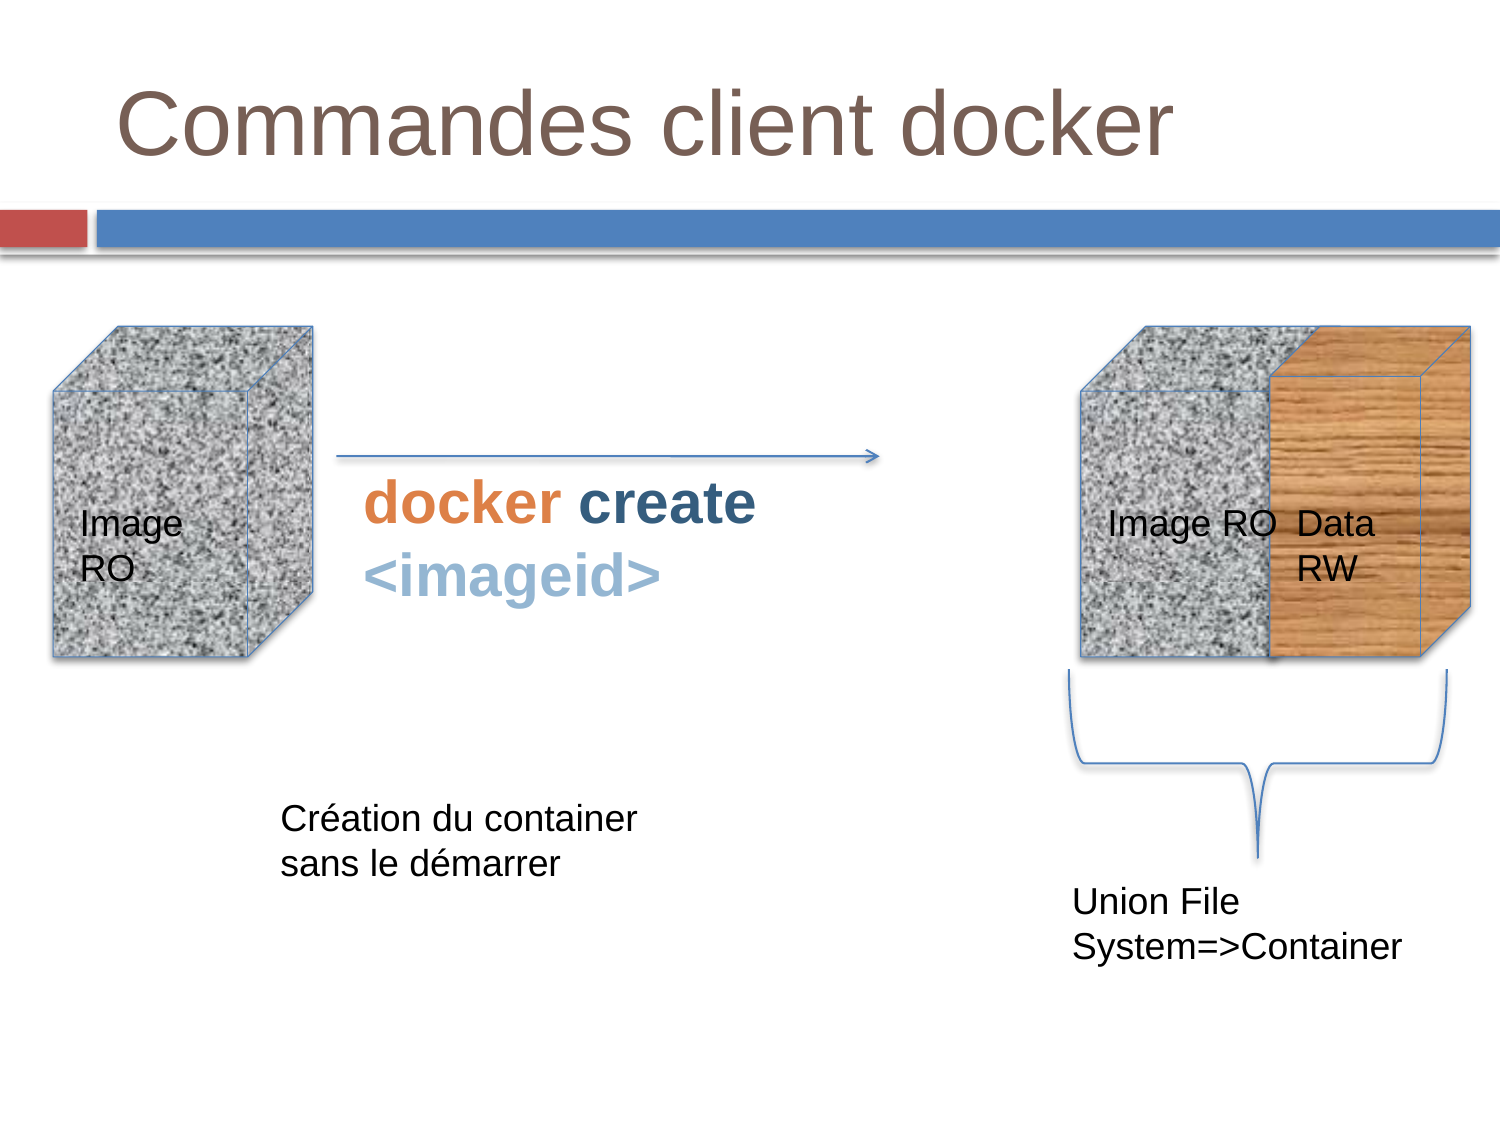

Commandes client docker

docker create <imageid>
Image RO
Image RO
Data RW

Création du container sans le démarrer
Union File System=>Container